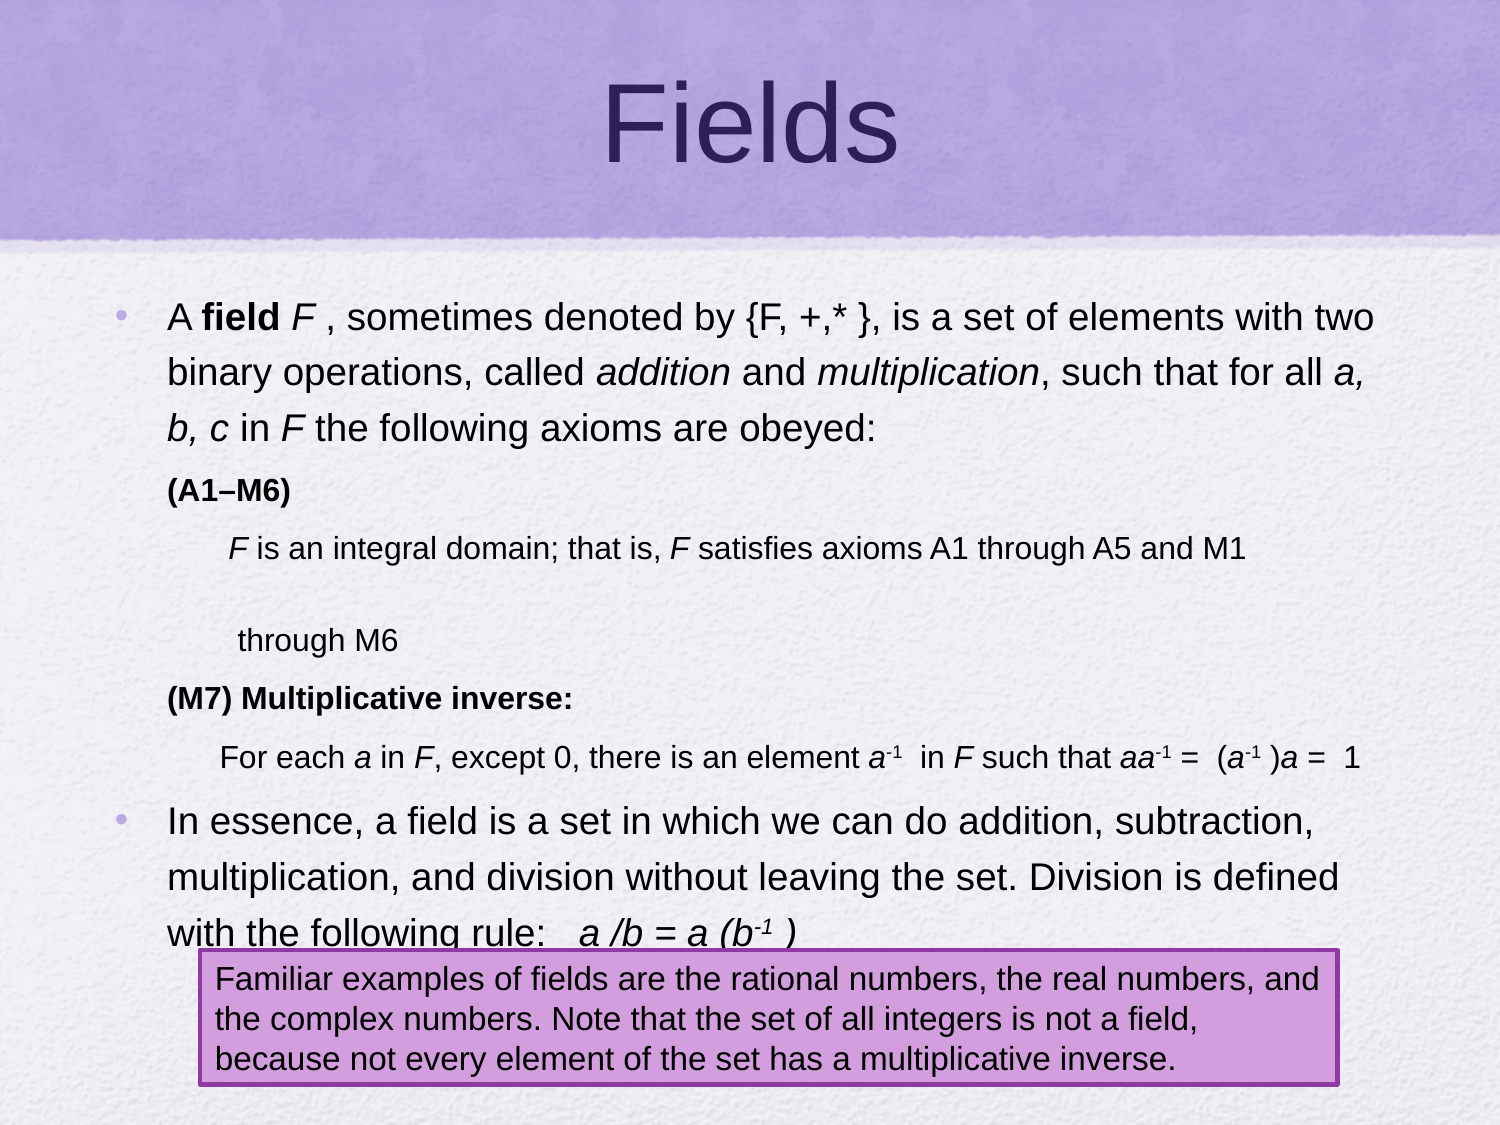

# Fields
A field F , sometimes denoted by {F, +,* }, is a set of elements with two binary operations, called addition and multiplication, such that for all a, b, c in F the following axioms are obeyed:
	(A1–M6)
	       F is an integral domain; that is, F satisfies axioms A1 through A5 and M1
              through M6
	(M7) Multiplicative inverse:
	      For each a in F, except 0, there is an element a-1  in F such that aa-1 =  (a-1 )a =  1
In essence, a field is a set in which we can do addition, subtraction, multiplication, and division without leaving the set. Division is defined with the following rule:   a /b = a (b-1 )

Familiar examples of fields are the rational numbers, the real numbers, and the complex numbers. Note that the set of all integers is not a field, because not every element of the set has a multiplicative inverse.